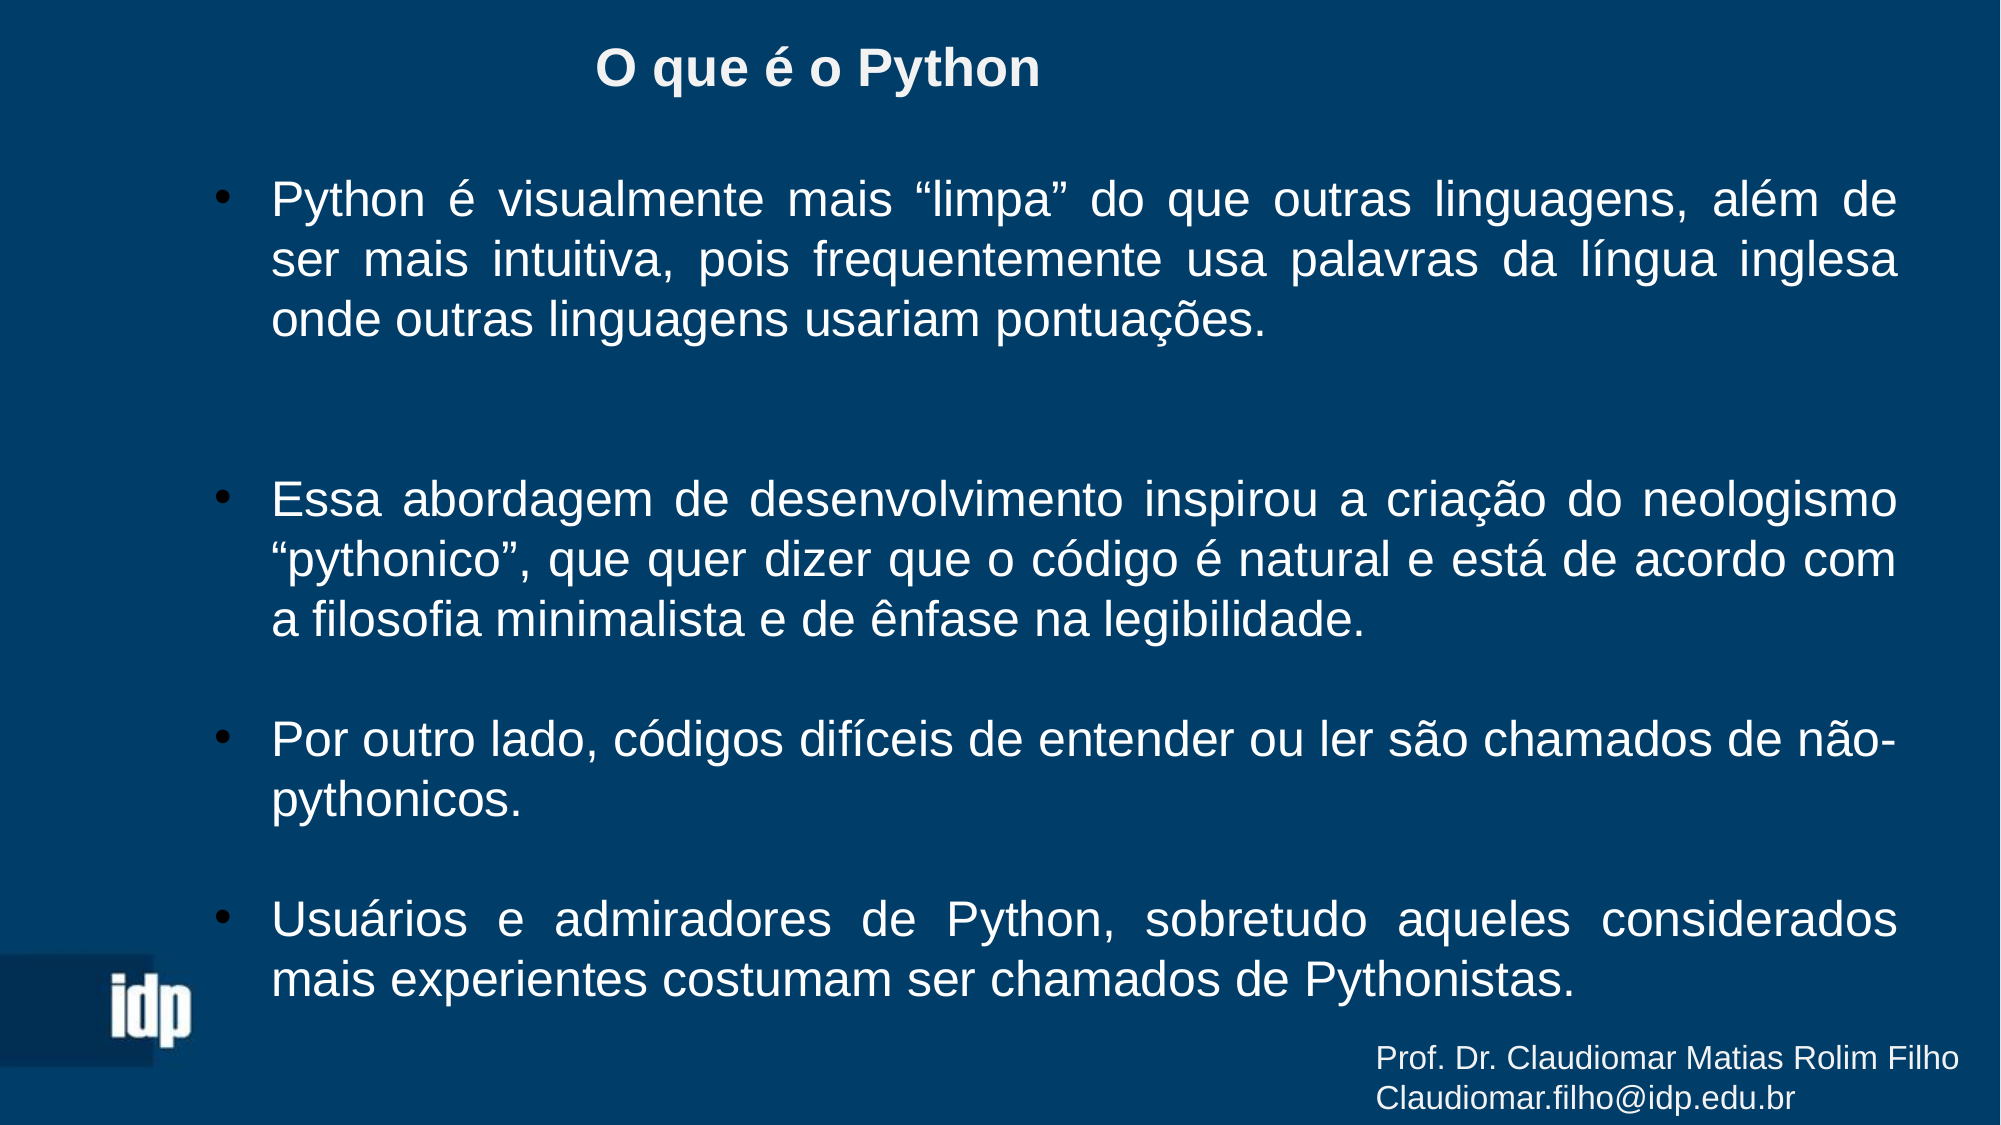

O que é o Python
Python é visualmente mais “limpa” do que outras linguagens, além de ser mais intuitiva, pois frequentemente usa palavras da língua inglesa onde outras linguagens usariam pontuações.

Essa abordagem de desenvolvimento inspirou a criação do neologismo “pythonico”, que quer dizer que o código é natural e está de acordo com a filosofia minimalista e de ênfase na legibilidade.

Por outro lado, códigos difíceis de entender ou ler são chamados de não-pythonicos.

Usuários e admiradores de Python, sobretudo aqueles considerados mais experientes costumam ser chamados de Pythonistas.

Prof. Dr. Claudiomar Matias Rolim Filho
Claudiomar.filho@idp.edu.br